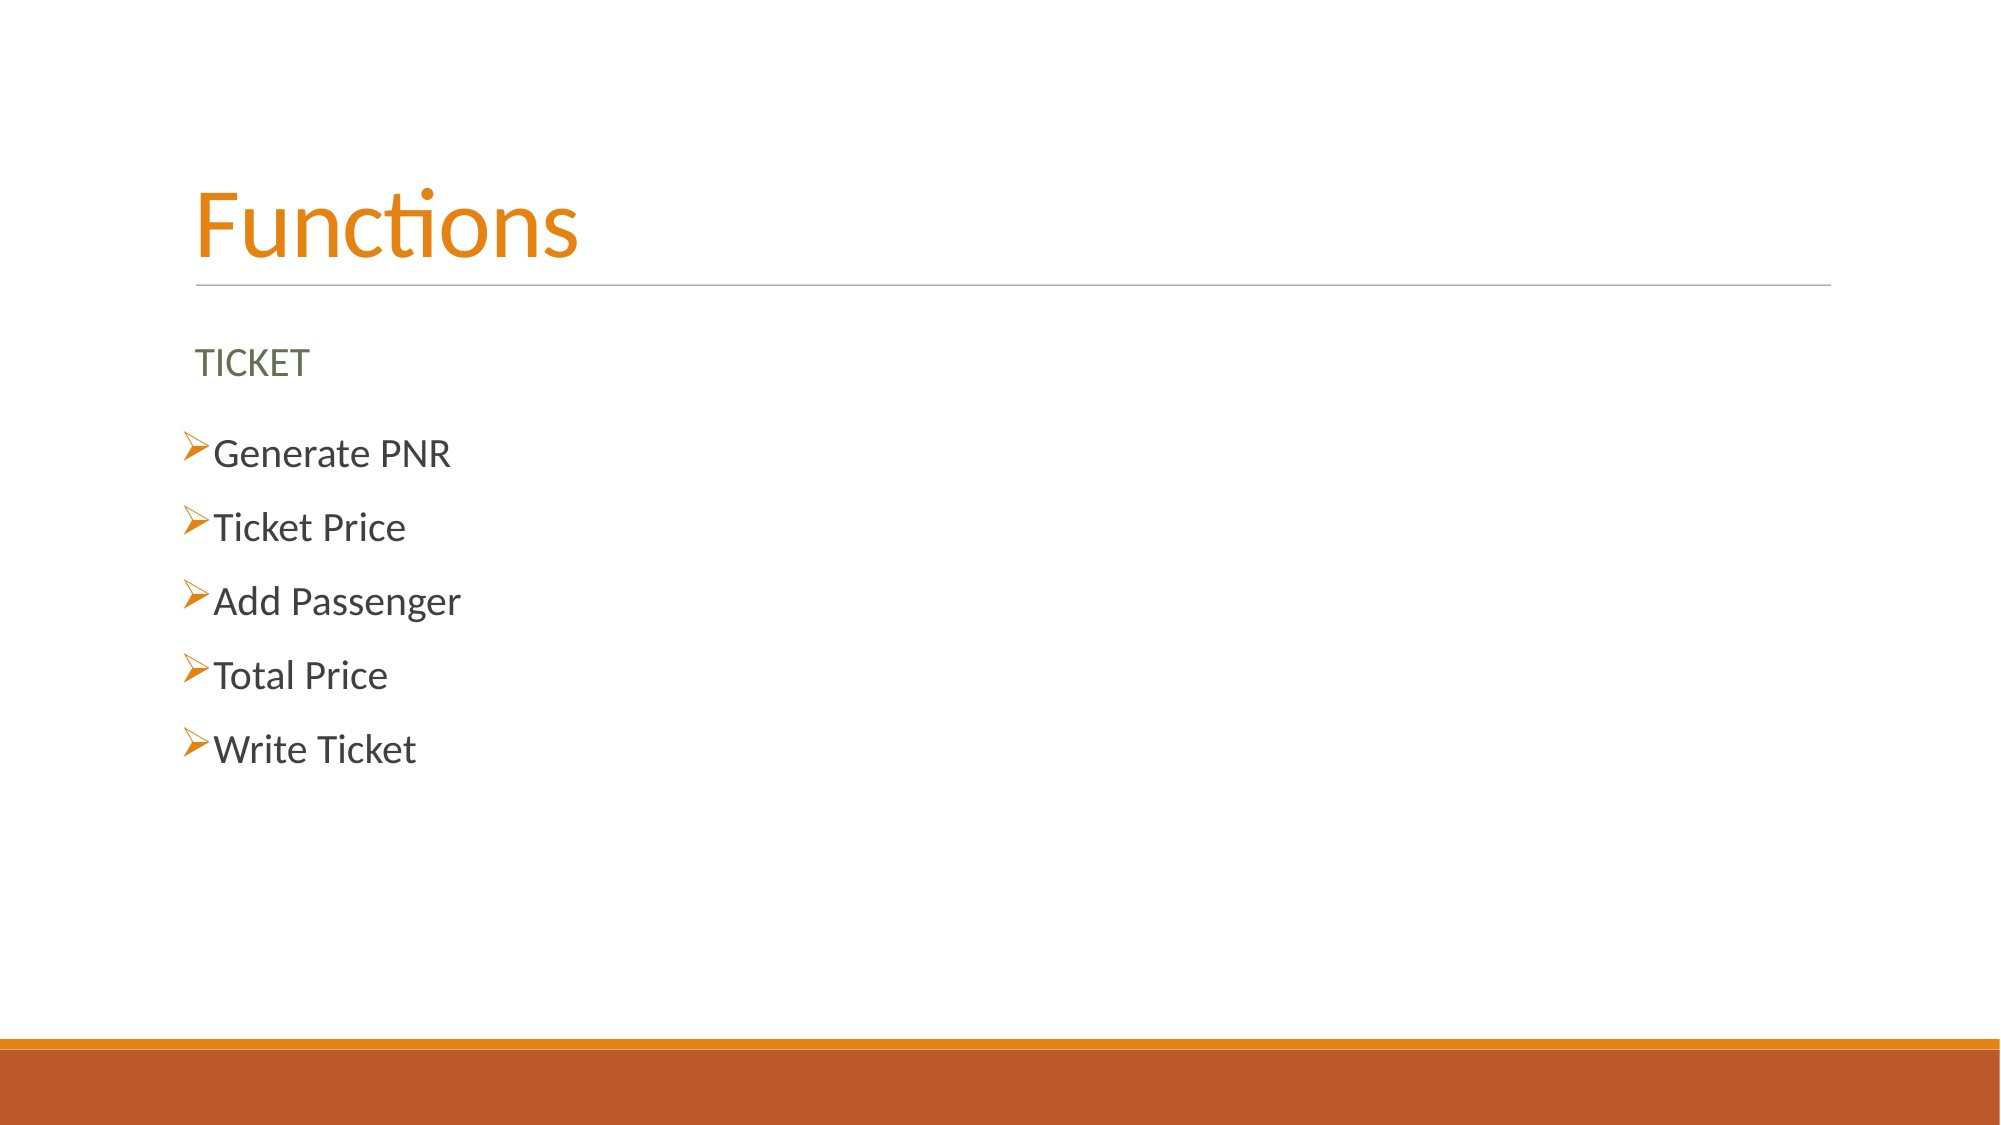

Functions

ticket
Generate PNR
Ticket Price
Add Passenger
Total Price
Write Ticket